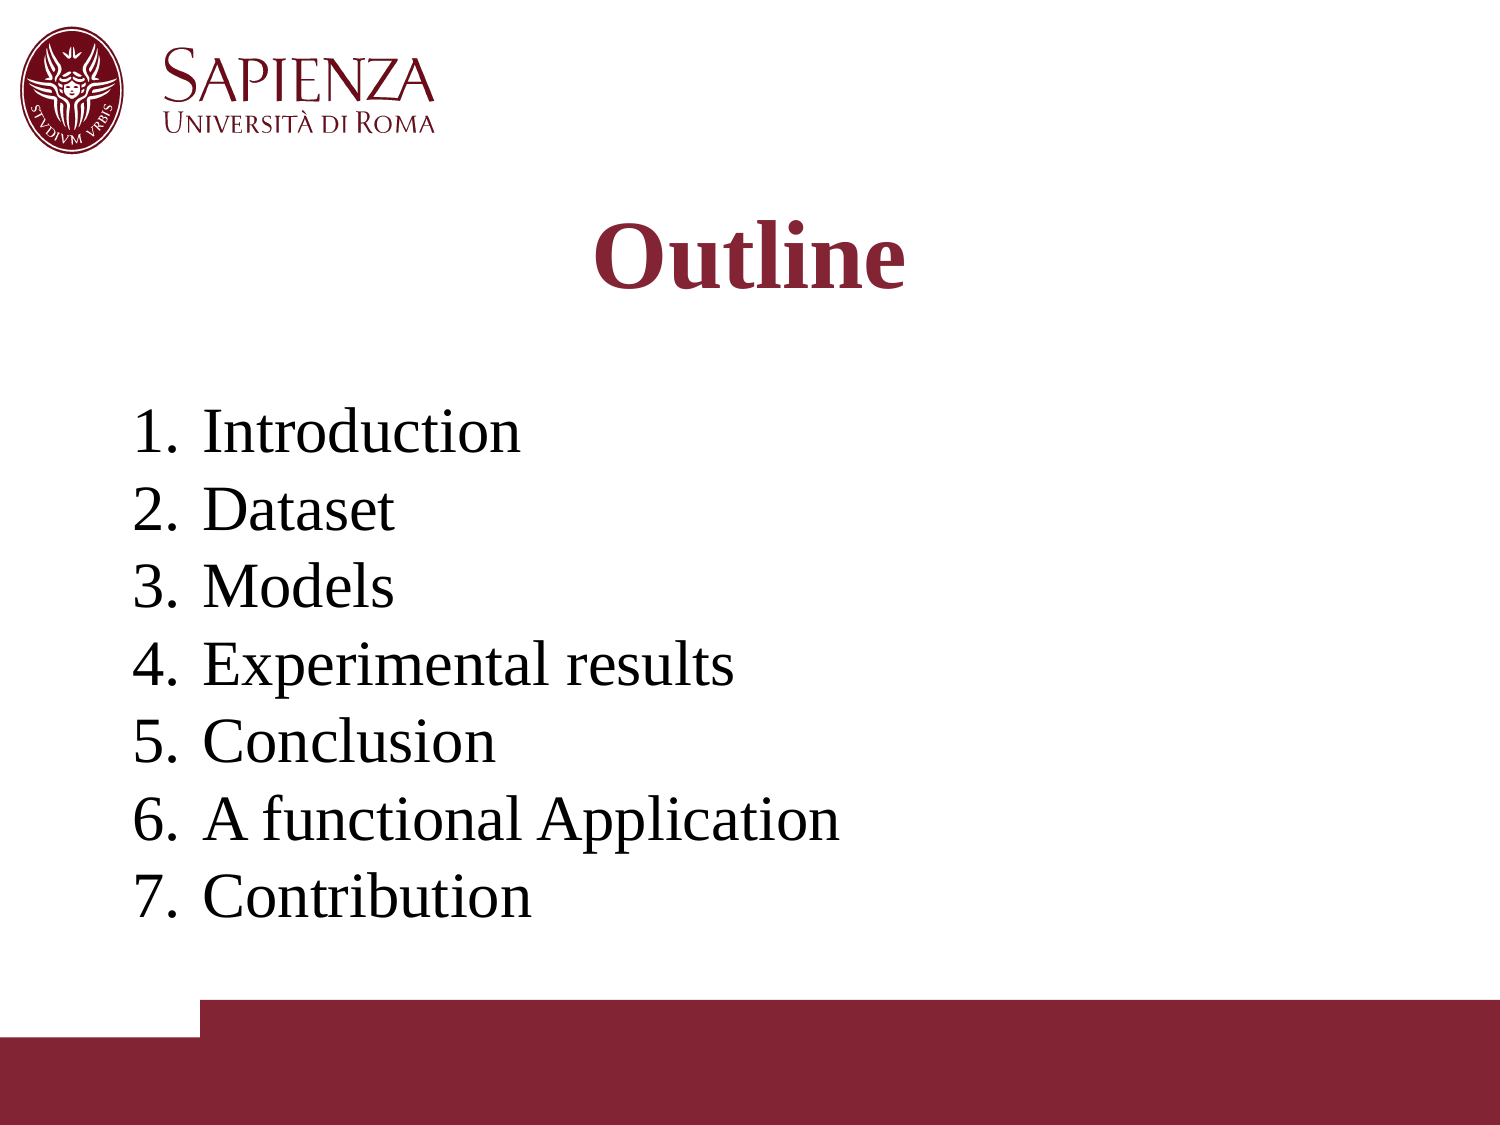

# Outline

Introduction
Dataset
Models
Experimental results
Conclusion
A functional Application
Contribution